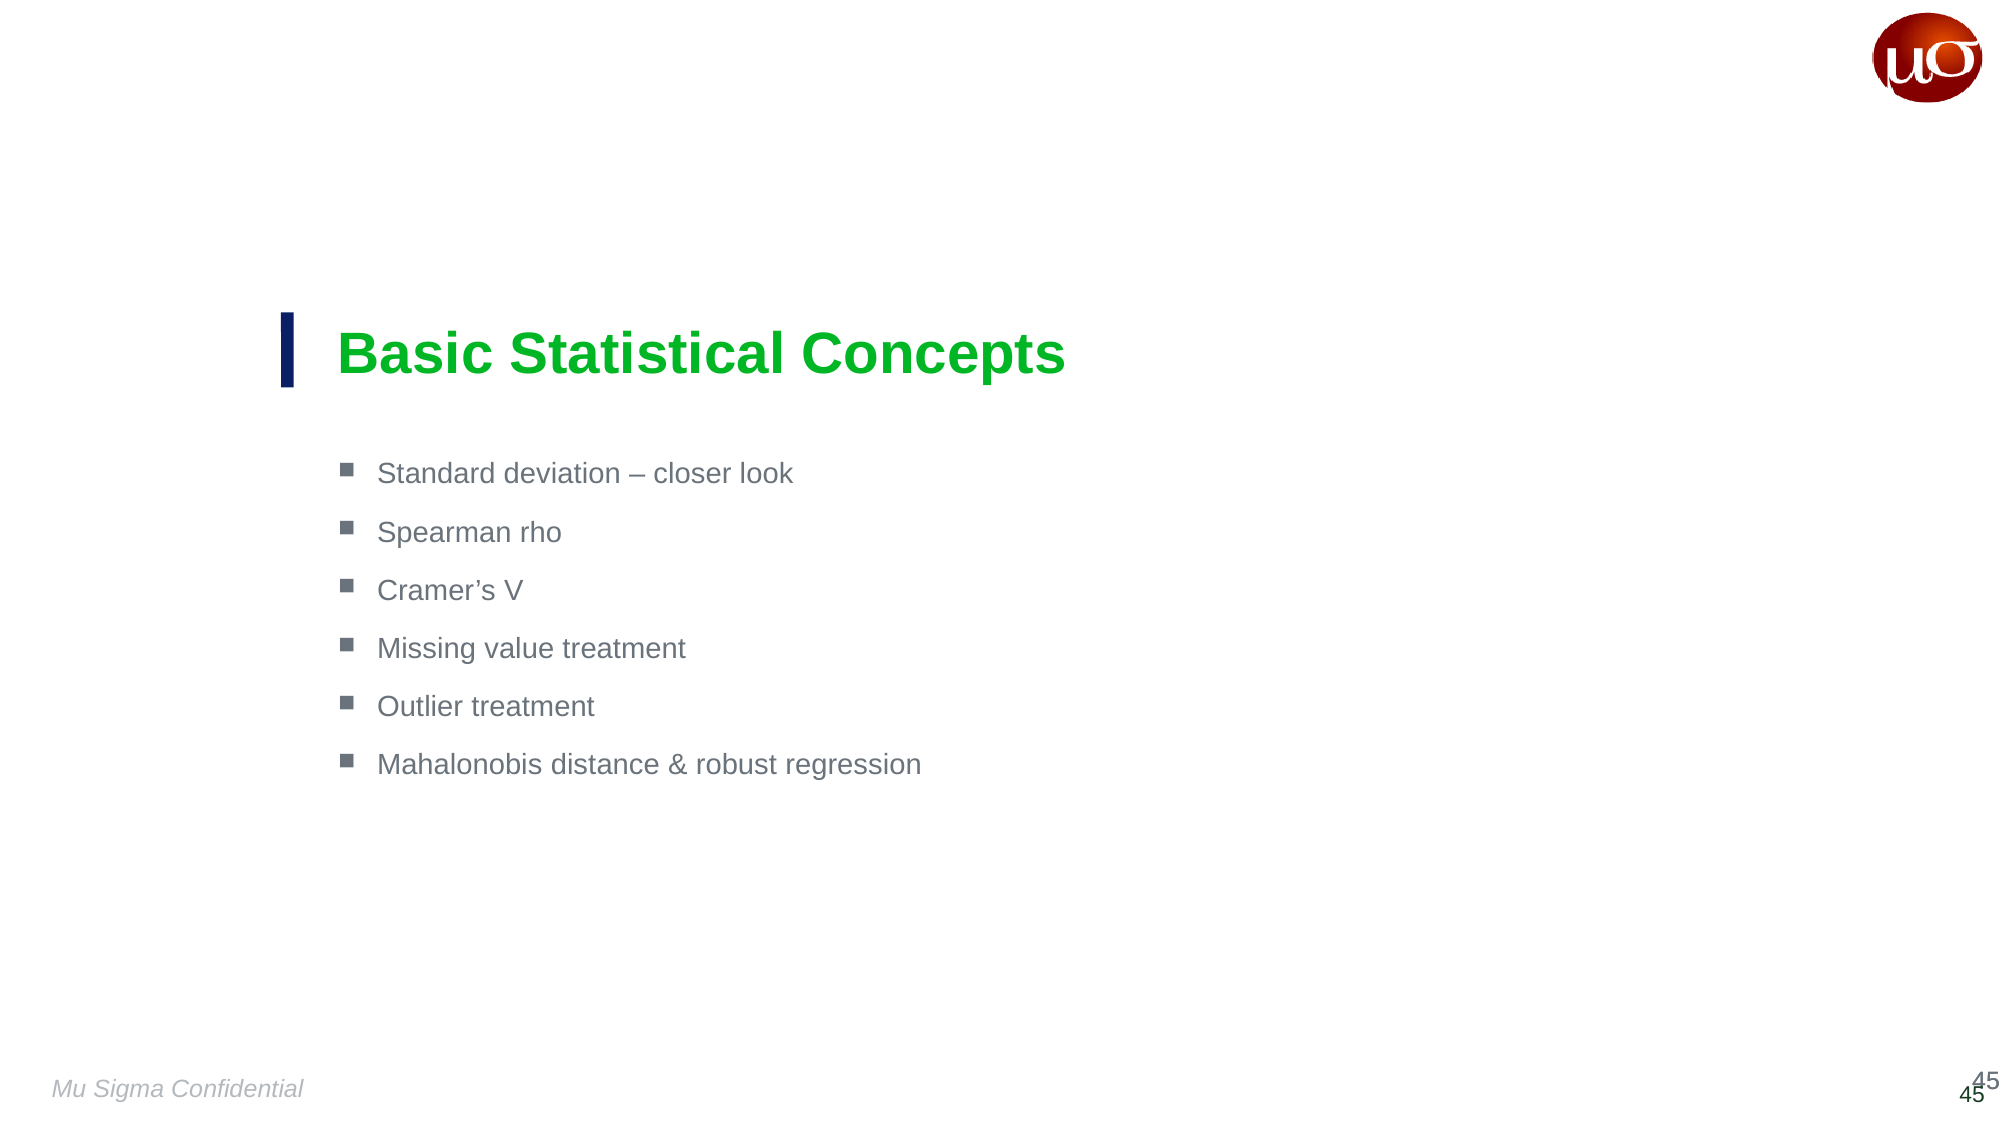

# Basic Statistical Concepts
Standard deviation – closer look
Spearman rho
Cramer’s V
Missing value treatment
Outlier treatment
Mahalonobis distance & robust regression

45